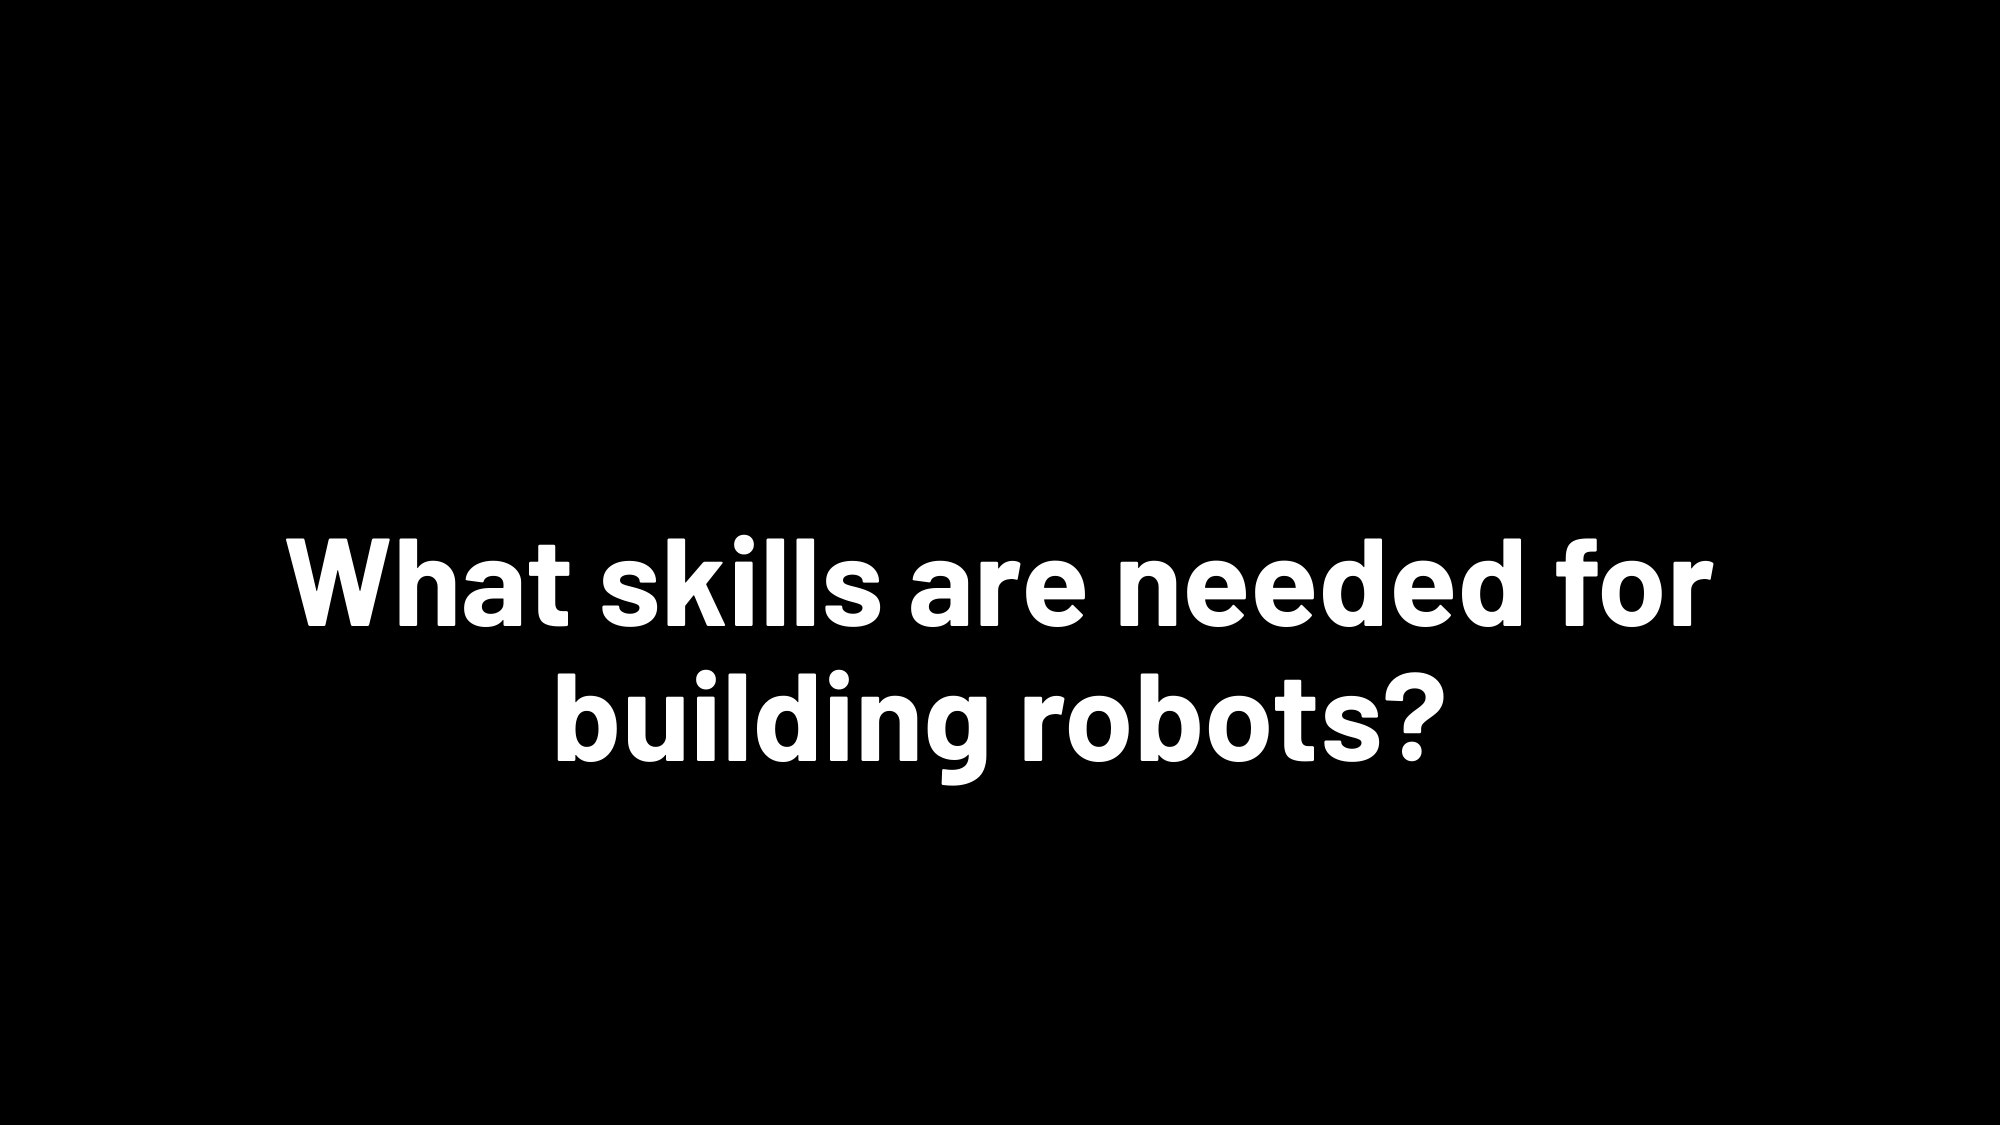

# What skills are needed for building robots?